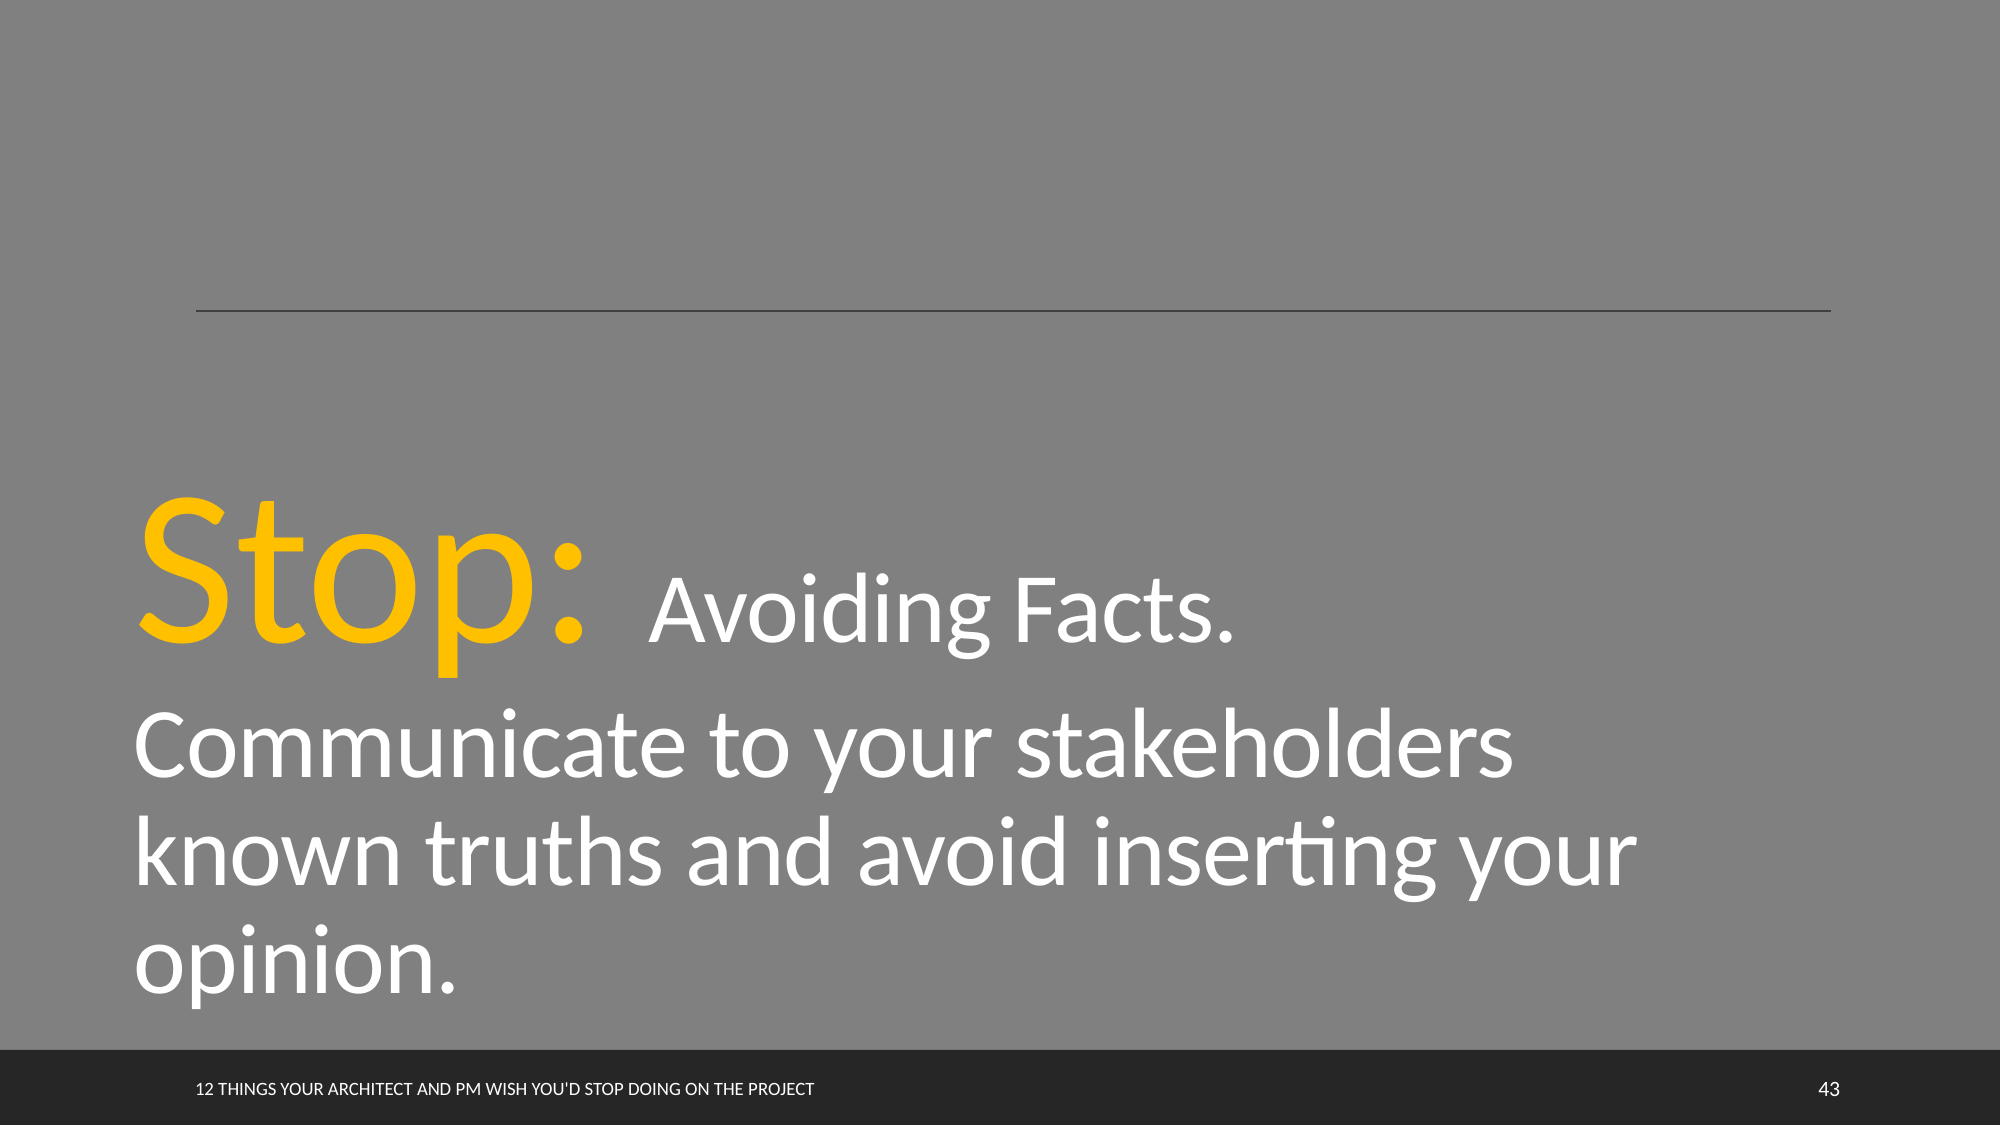

# Stop: Avoiding Facts. Communicate to your stakeholders known truths and avoid inserting your opinion.
12 things your Architect and PM wish you'd stop doing on the project
43